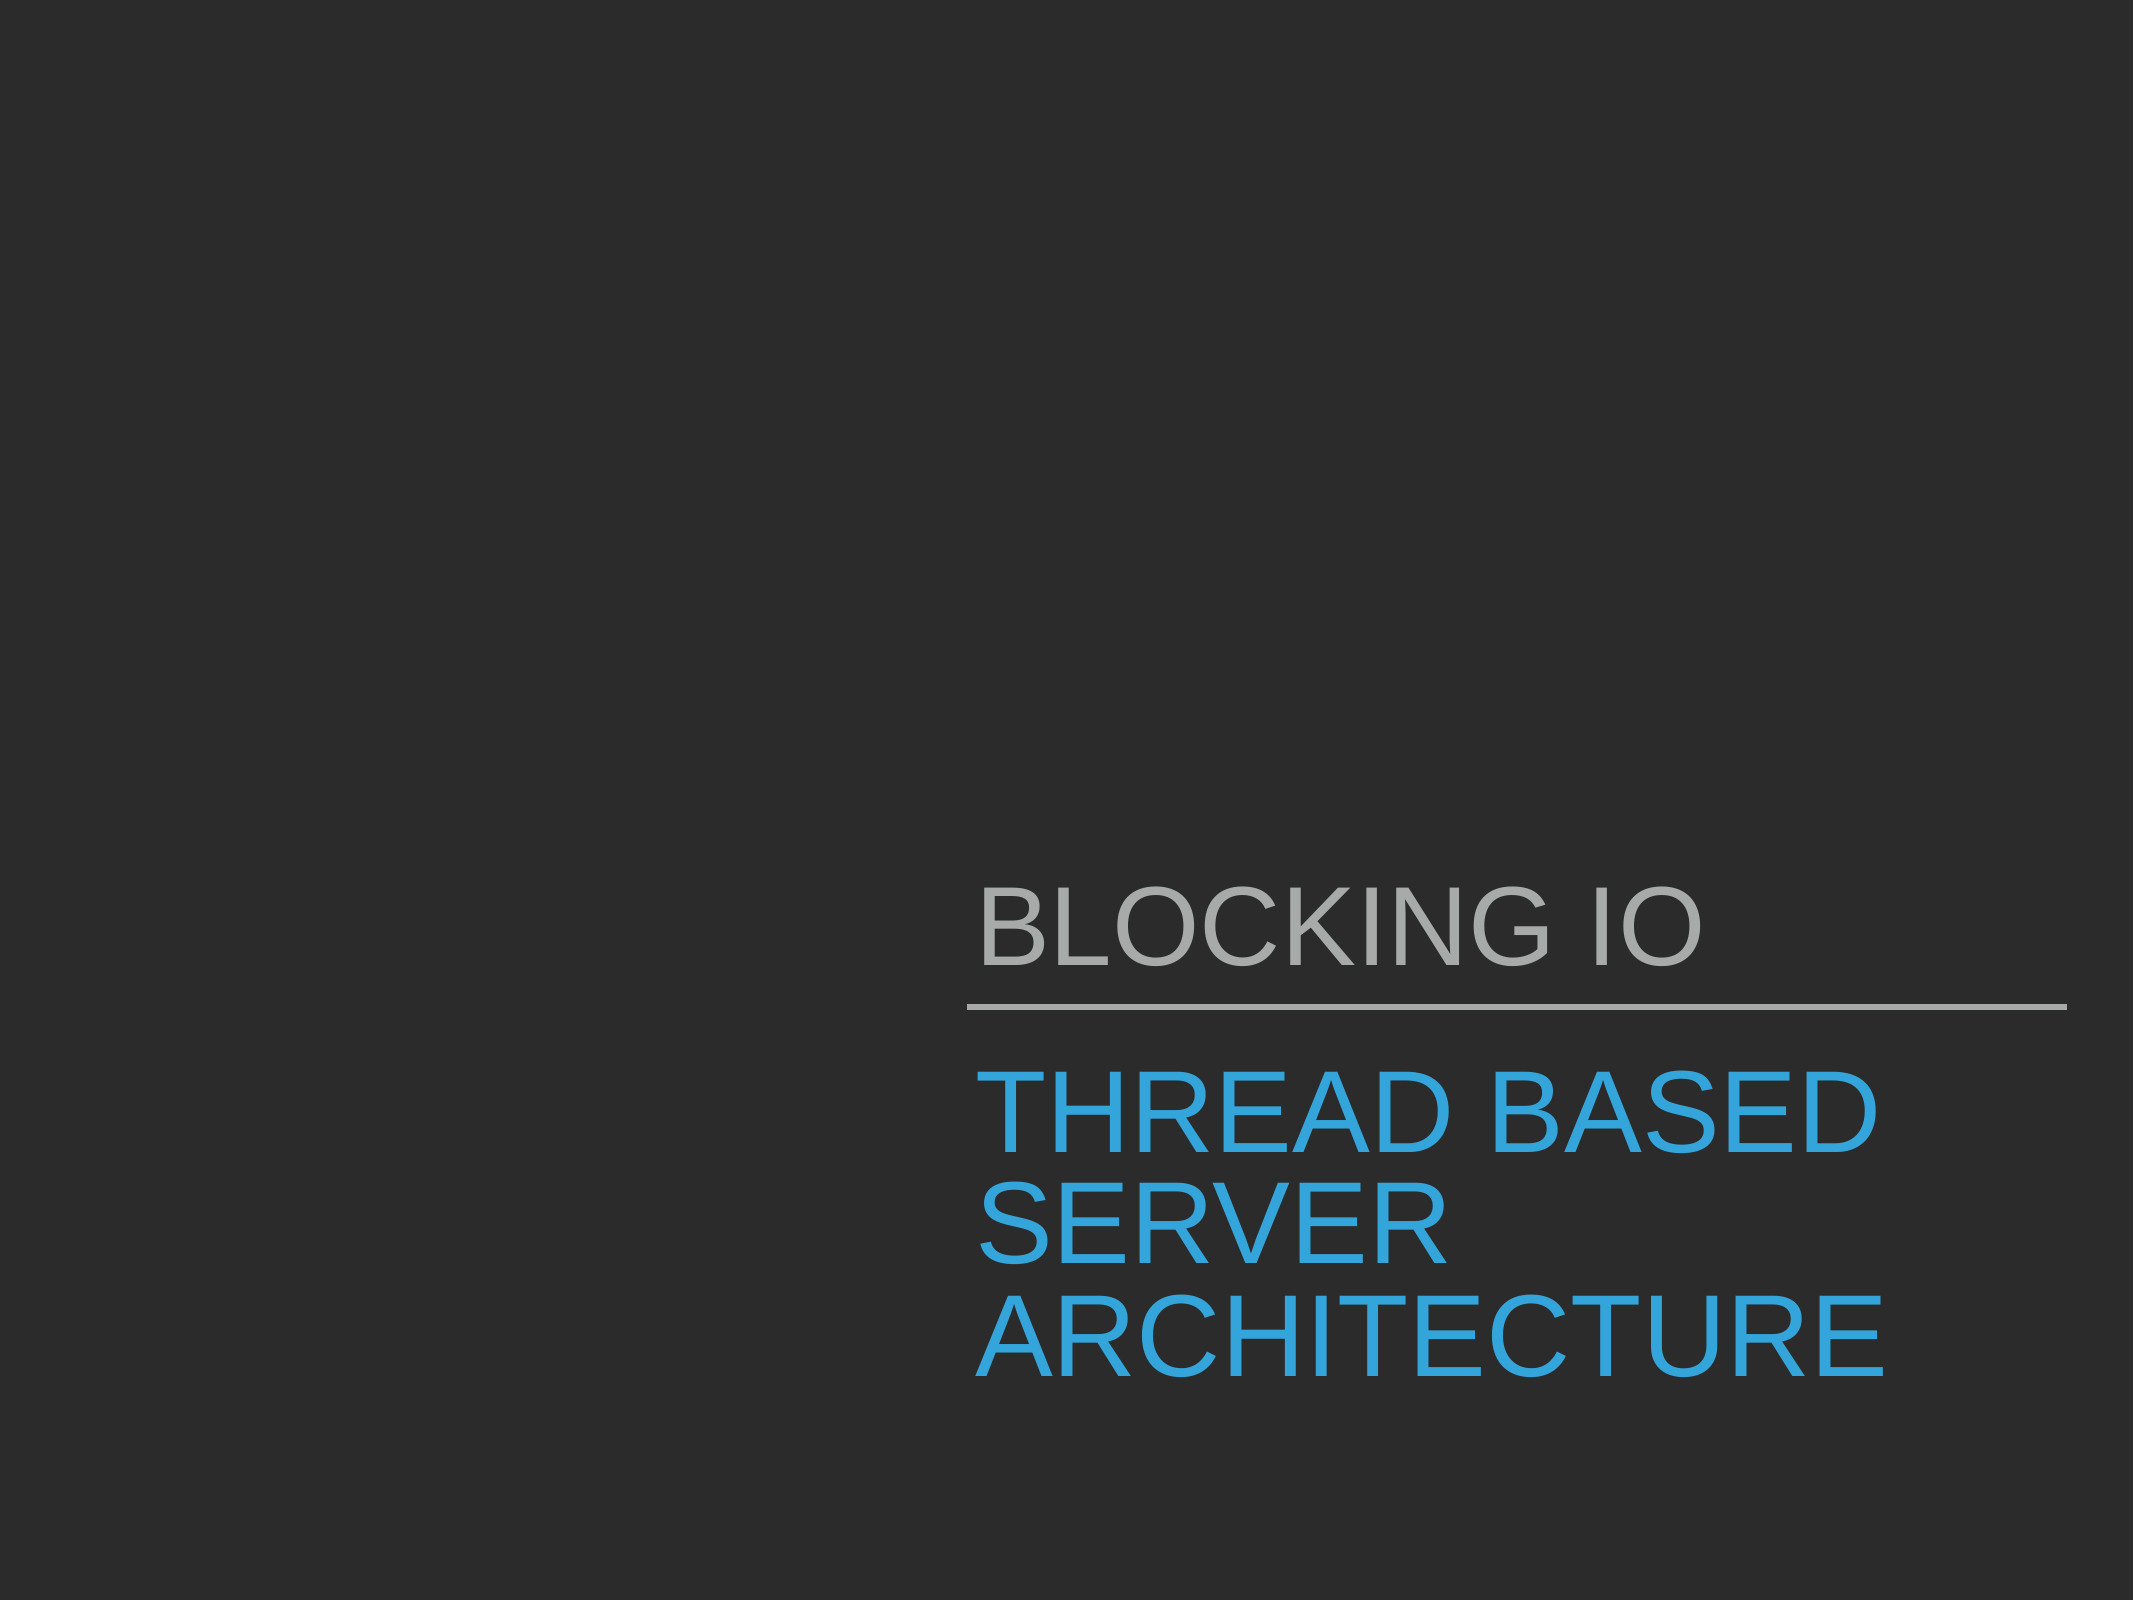

blocking io
# thread based server architecture